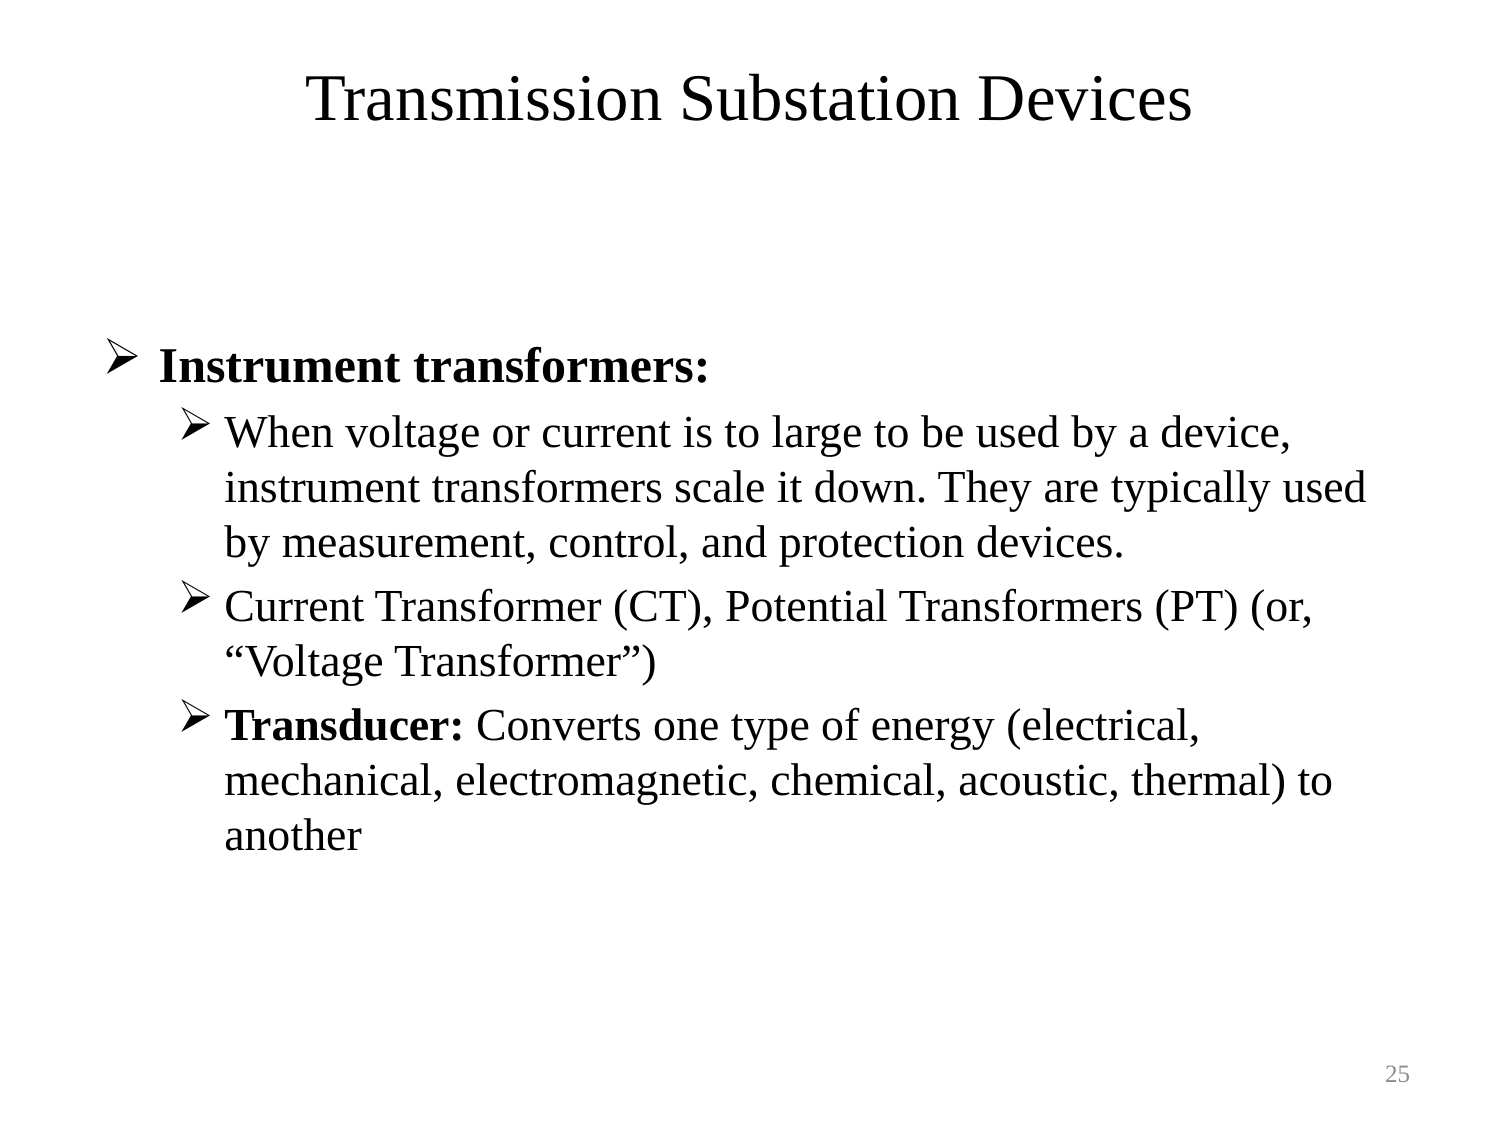

# Transmission Substation Devices
Instrument transformers:
When voltage or current is to large to be used by a device, instrument transformers scale it down. They are typically used by measurement, control, and protection devices.
Current Transformer (CT), Potential Transformers (PT) (or, “Voltage Transformer”)
Transducer: Converts one type of energy (electrical, mechanical, electromagnetic, chemical, acoustic, thermal) to another

25